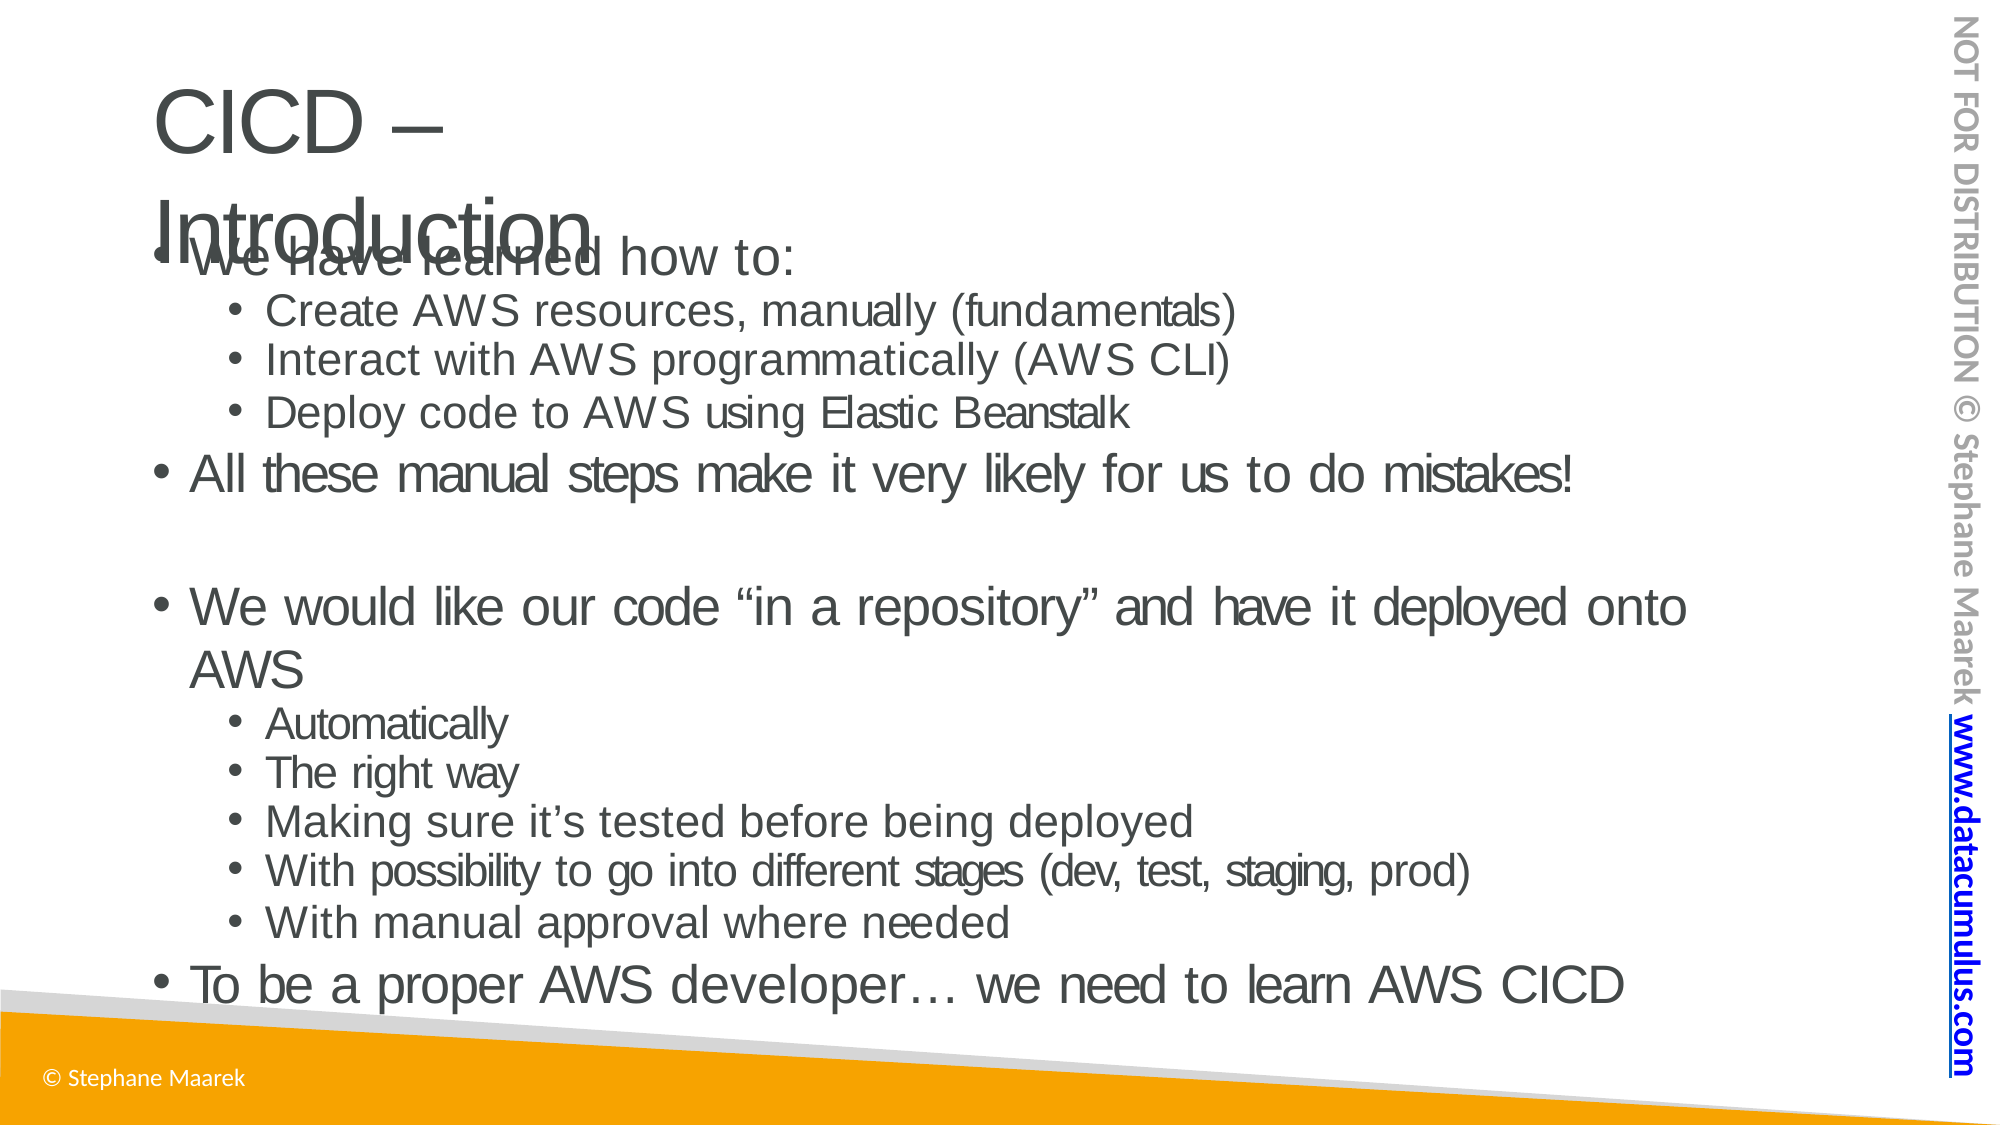

NOT FOR DISTRIBUTION © Stephane Maarek www.datacumulus.com
# CICD – Introduction
We have learned how to:
Create AWS resources, manually (fundamentals)
Interact with AWS programmatically (AWS CLI)
Deploy code to AWS using Elastic Beanstalk
All these manual steps make it very likely for us to do mistakes!

We would like our code “in a repository” and have it deployed onto AWS
Automatically
The right way
Making sure it’s tested before being deployed
With possibility to go into different stages (dev, test, staging, prod)
With manual approval where needed
To be a proper AWS developer… we need to learn AWS CICD
© Stephane Maarek